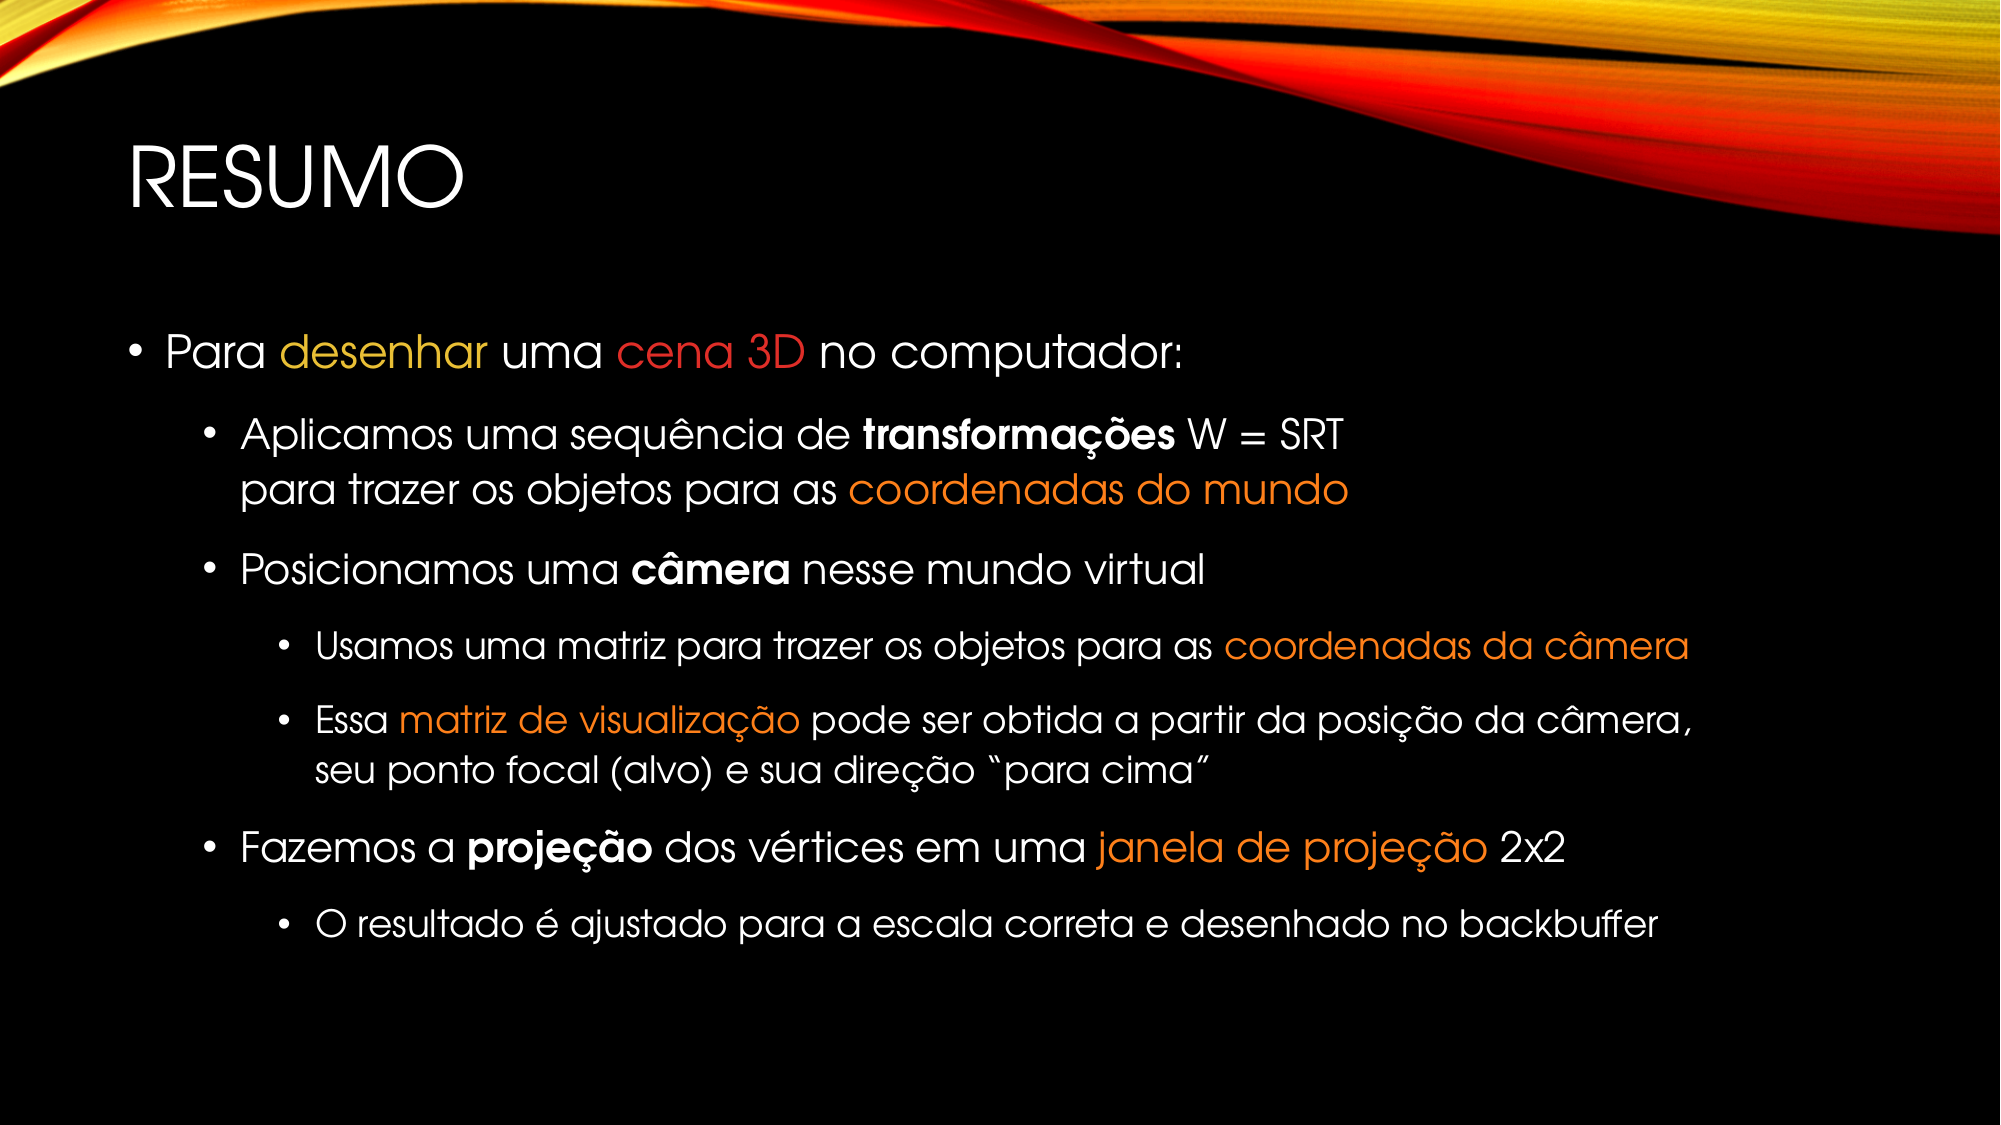

# Resumo
Para desenhar uma cena 3D no computador:
Aplicamos uma sequência de transformações W = SRT
para trazer os objetos para as coordenadas do mundo
Posicionamos uma câmera nesse mundo virtual
Usamos uma matriz para trazer os objetos para as coordenadas da câmera
Essa matriz de visualização pode ser obtida a partir da posição da câmera,
seu ponto focal (alvo) e sua direção “para cima”
Fazemos a projeção dos vértices em uma janela de projeção 2x2
O resultado é ajustado para a escala correta e desenhado no backbuffer